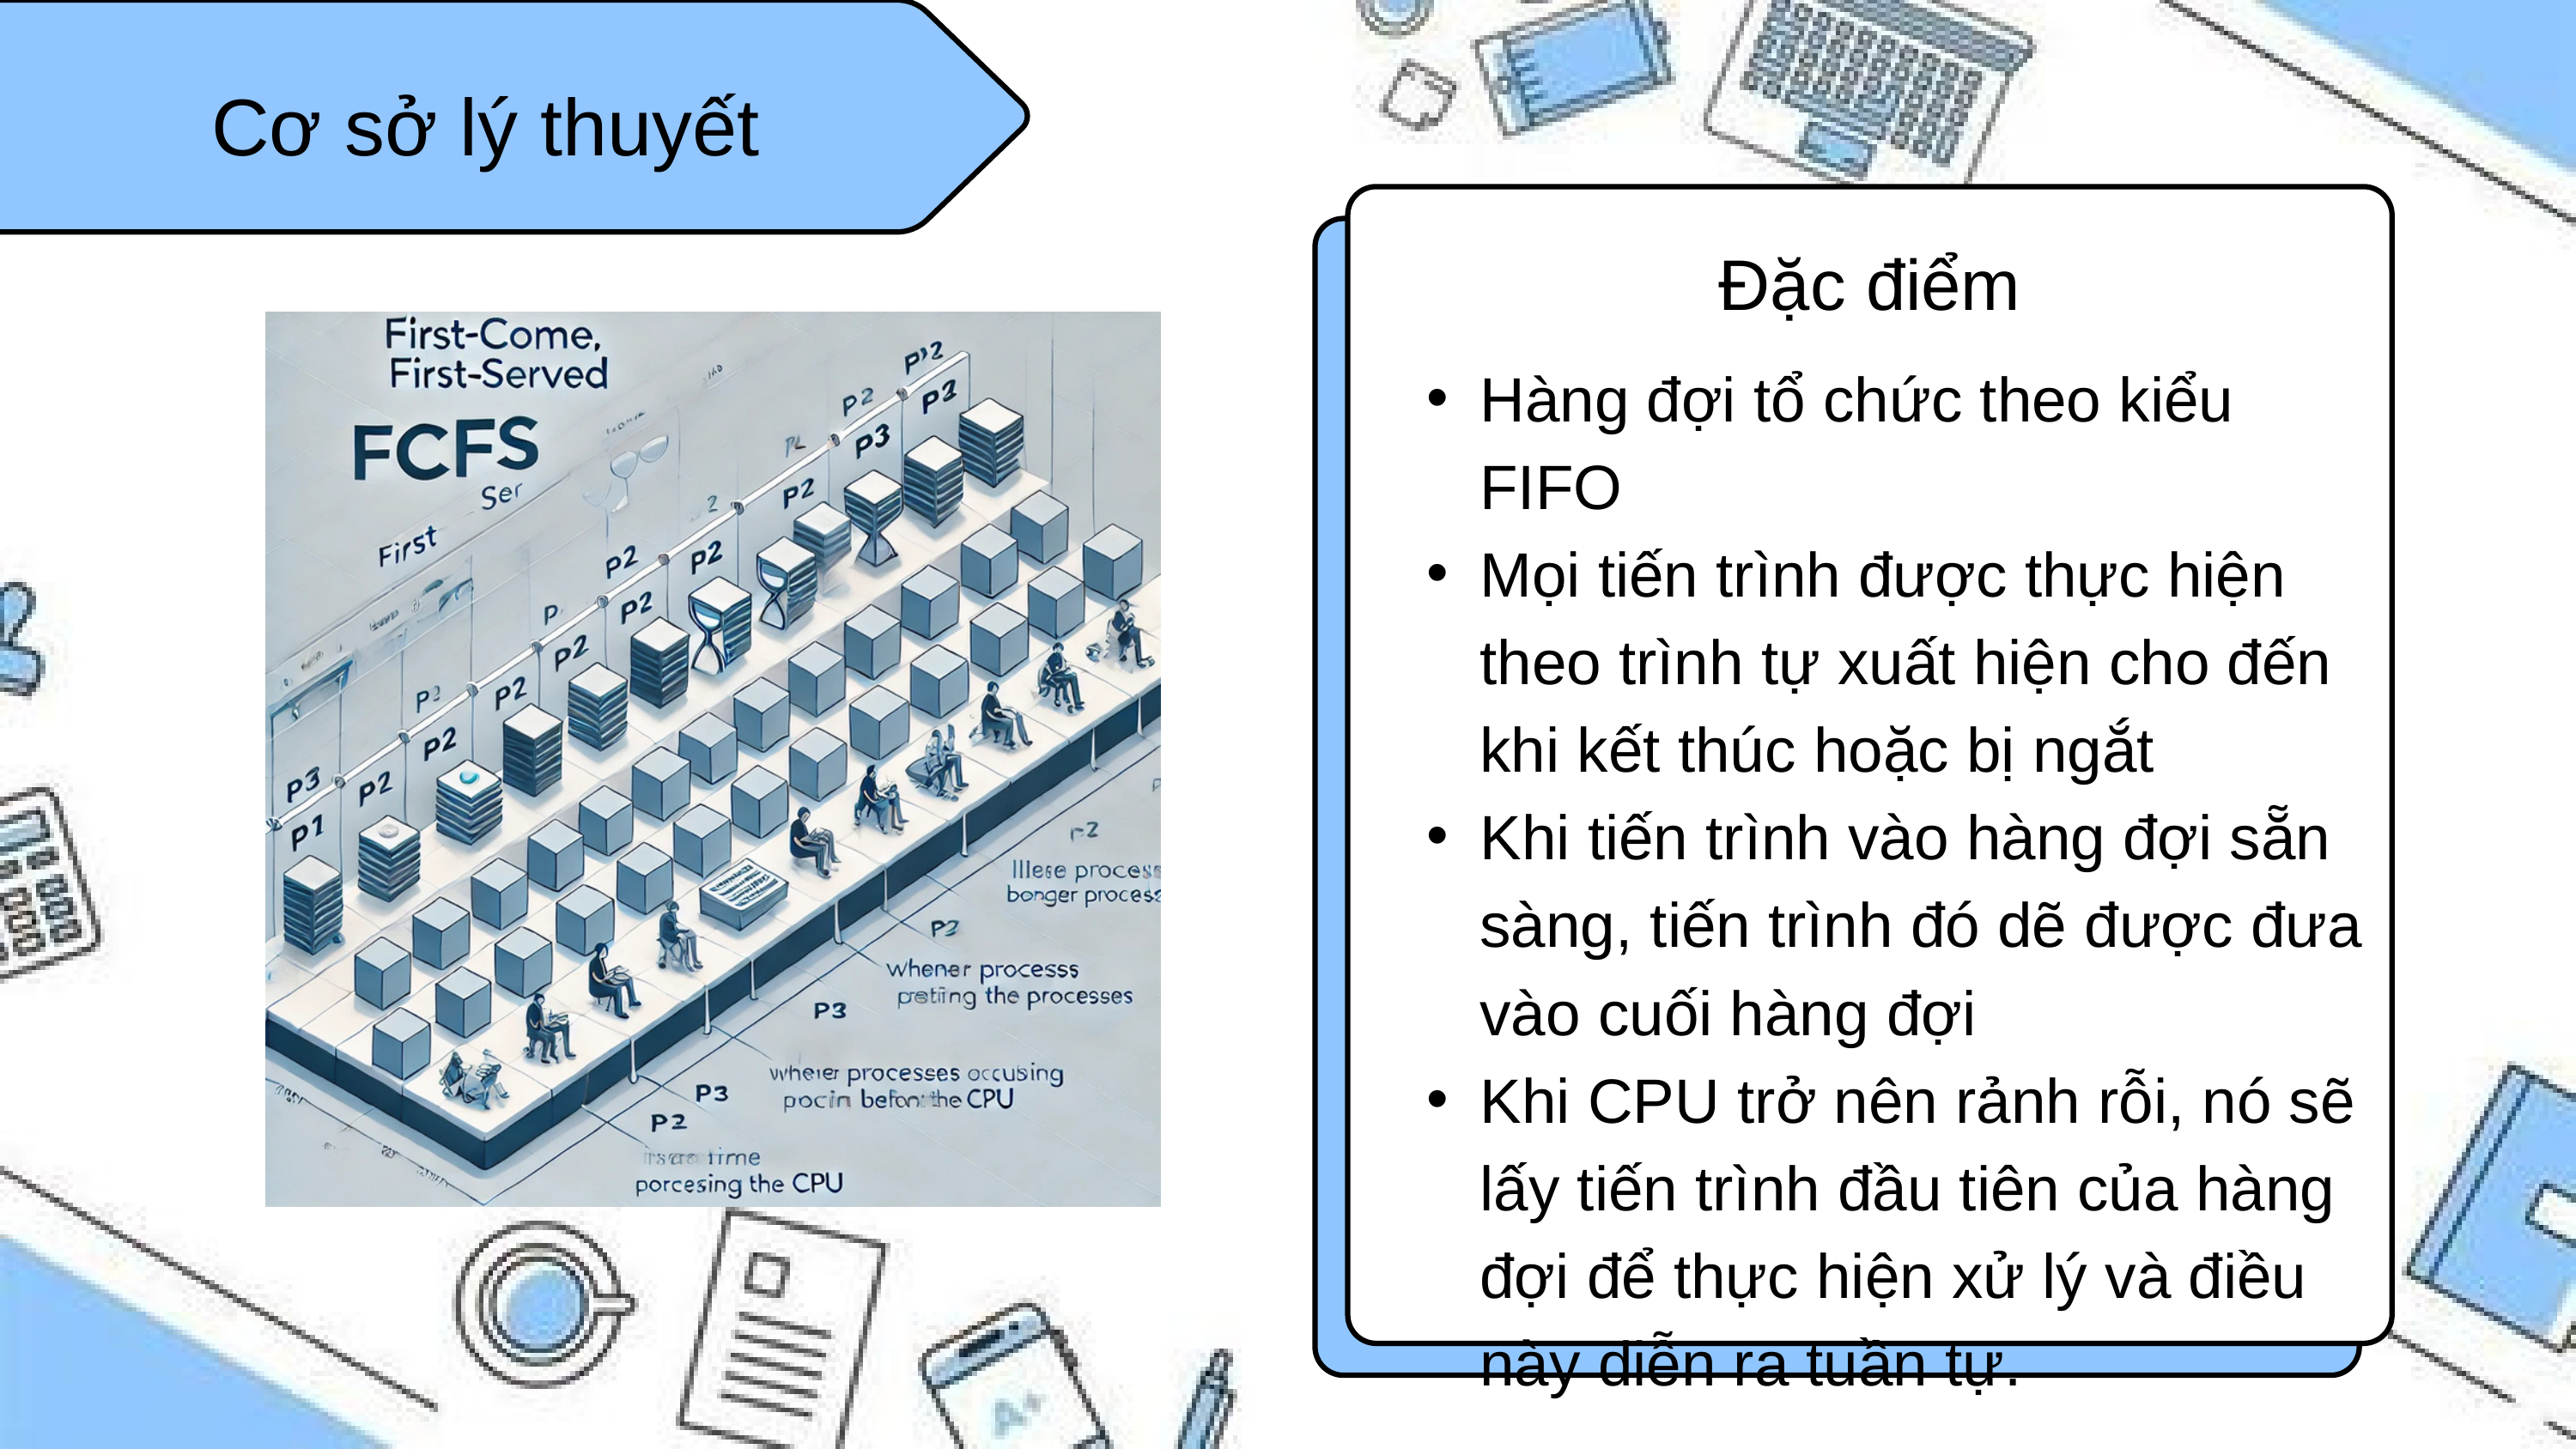

Cơ sở lý thuyết

Đặc điểm
Hàng đợi tổ chức theo kiểu FIFO
Mọi tiến trình được thực hiện theo trình tự xuất hiện cho đến khi kết thúc hoặc bị ngắt
Khi tiến trình vào hàng đợi sẵn sàng, tiến trình đó dẽ được đưa vào cuối hàng đợi
Khi CPU trở nên rảnh rỗi, nó sẽ lấy tiến trình đầu tiên của hàng đợi để thực hiện xử lý và điều này diễn ra tuần tự.